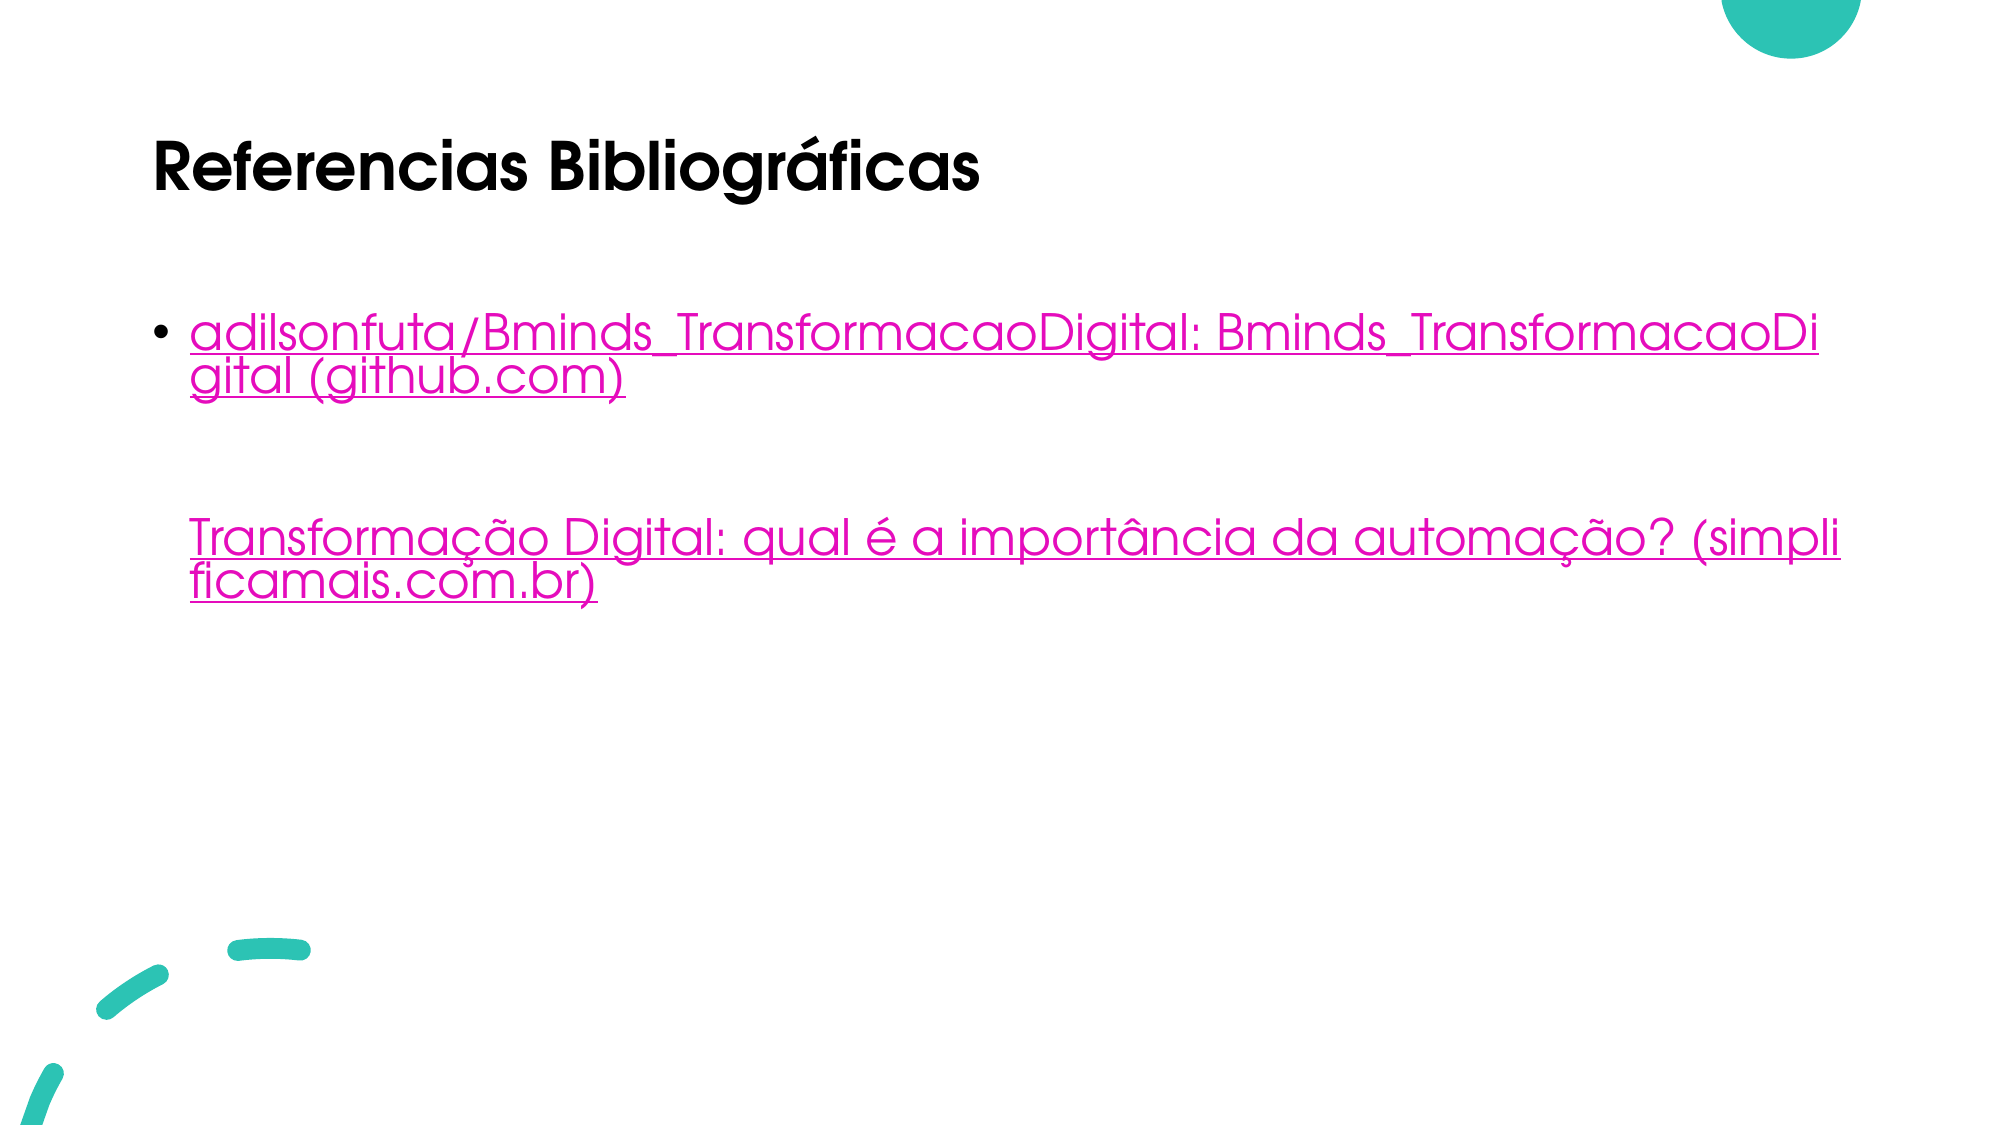

# Referencias Bibliográficas
adilsonfuta/Bminds_TransformacaoDigital: Bminds_TransformacaoDigital (github.com)
Transformação Digital: qual é a importância da automação? (simplificamais.com.br)